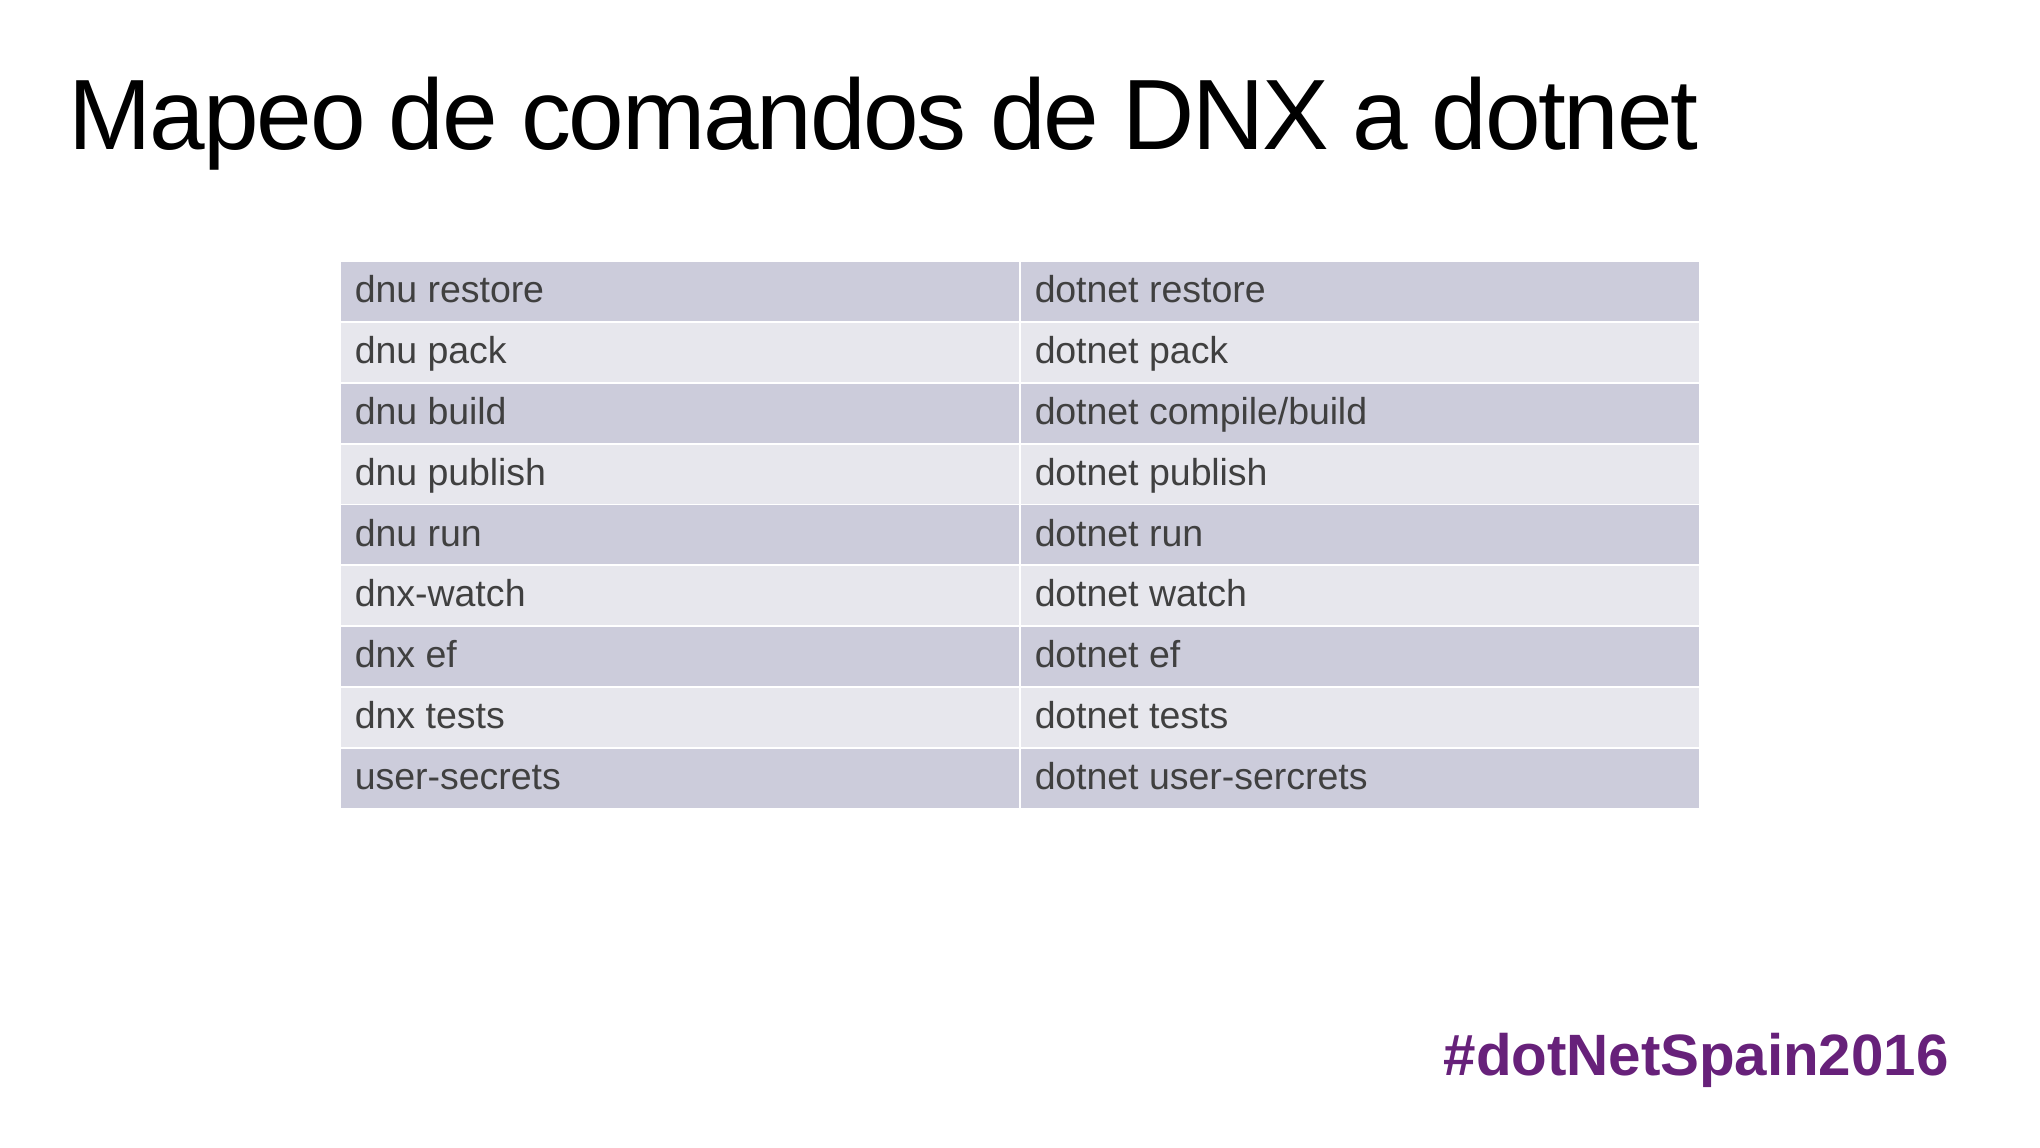

# Mapeo de comandos de DNX a dotnet
| dnu restore | dotnet restore |
| --- | --- |
| dnu pack | dotnet pack |
| dnu build | dotnet compile/build |
| dnu publish | dotnet publish |
| dnu run | dotnet run |
| dnx-watch | dotnet watch |
| dnx ef | dotnet ef |
| dnx tests | dotnet tests |
| user-secrets | dotnet user-sercrets |